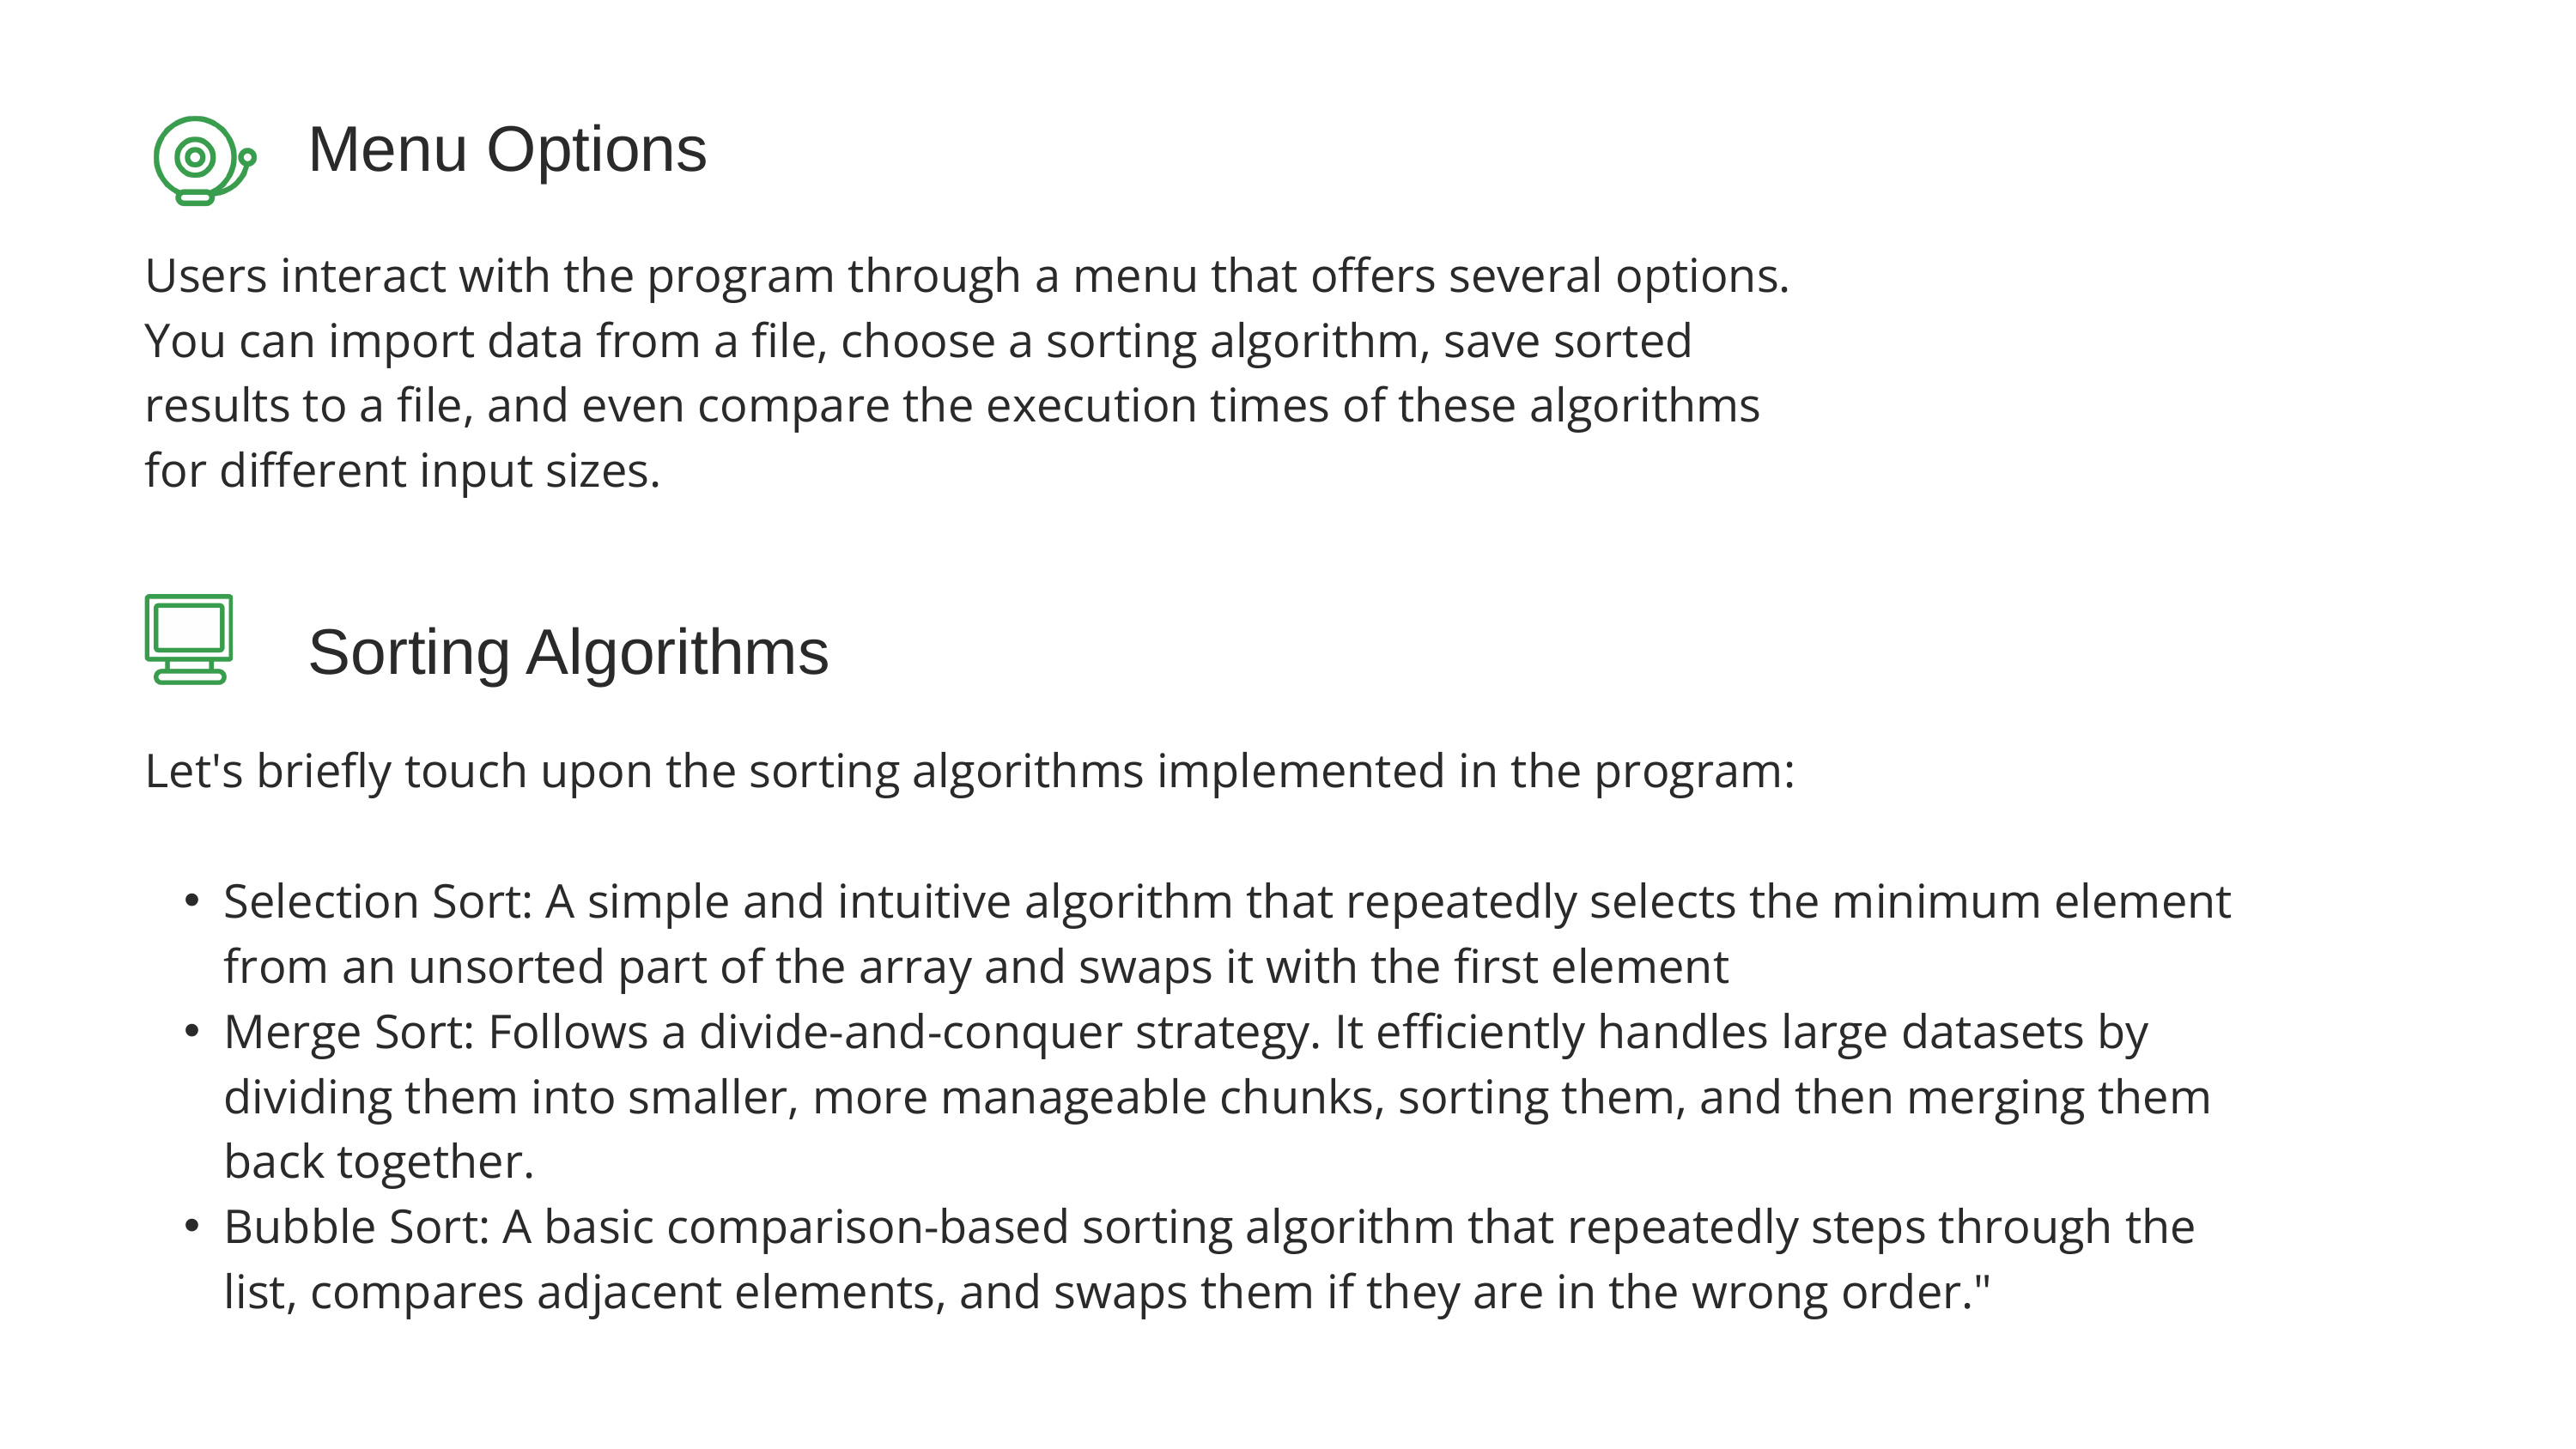

Menu Options
Users interact with the program through a menu that offers several options. You can import data from a file, choose a sorting algorithm, save sorted results to a file, and even compare the execution times of these algorithms for different input sizes.

Sorting Algorithms
Let's briefly touch upon the sorting algorithms implemented in the program:

Selection Sort: A simple and intuitive algorithm that repeatedly selects the minimum element from an unsorted part of the array and swaps it with the first element
Merge Sort: Follows a divide-and-conquer strategy. It efficiently handles large datasets by dividing them into smaller, more manageable chunks, sorting them, and then merging them back together.
Bubble Sort: A basic comparison-based sorting algorithm that repeatedly steps through the list, compares adjacent elements, and swaps them if they are in the wrong order."